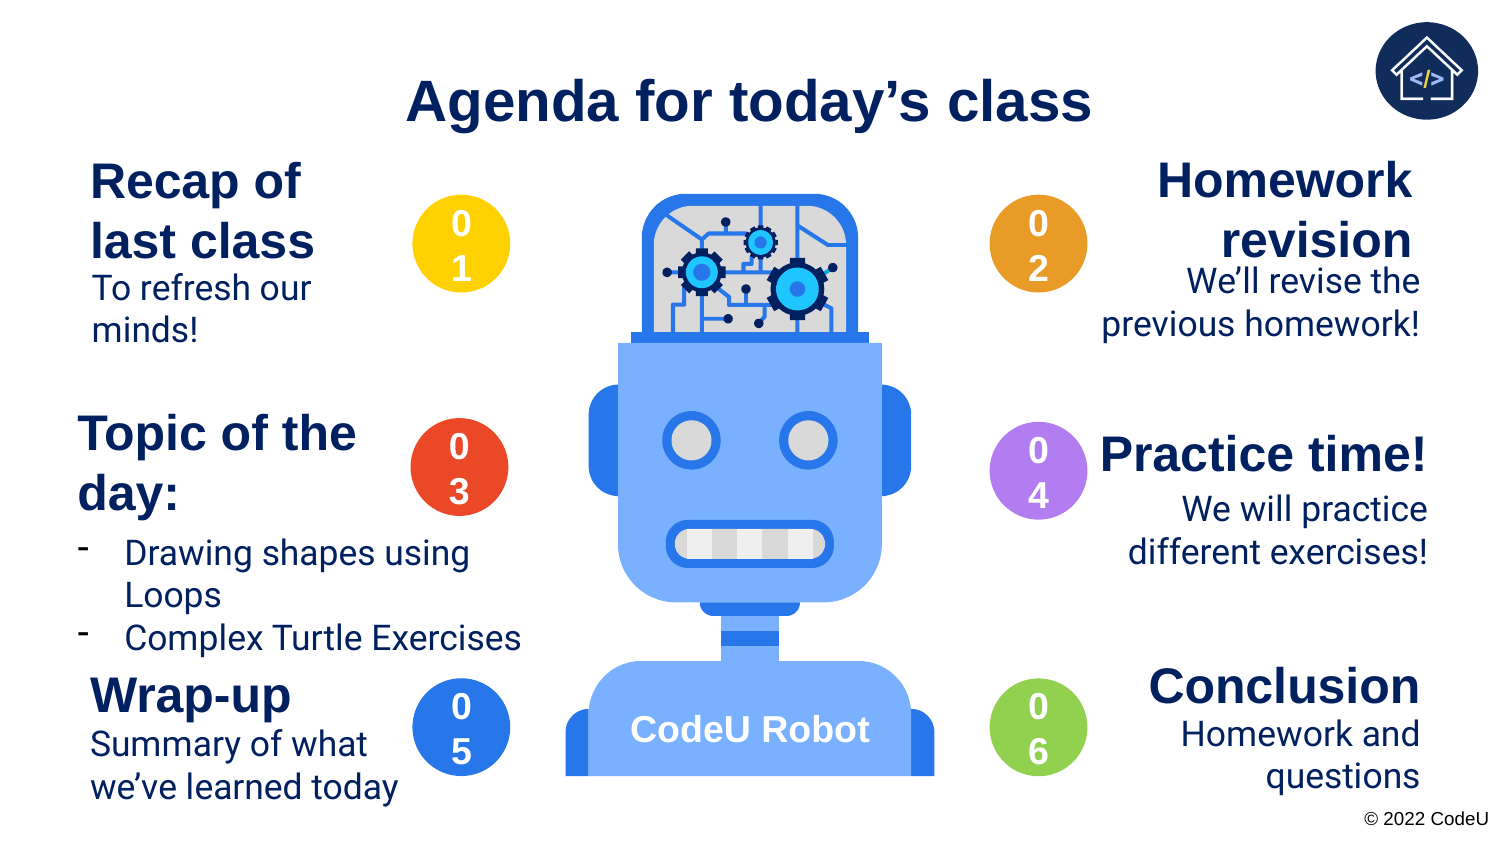

# Agenda for today’s class
Homework revision
We’ll revise the previous homework!
02
Recap of last class
To refresh our minds!

01

03
Topic of the day:
Drawing shapes using Loops
Complex Turtle Exercises
04
Practice time!
We will practice different exercises!
Conclusion
Homework and questions
06
Wrap-up
Summary of what we’ve learned today
05
CodeU Robot